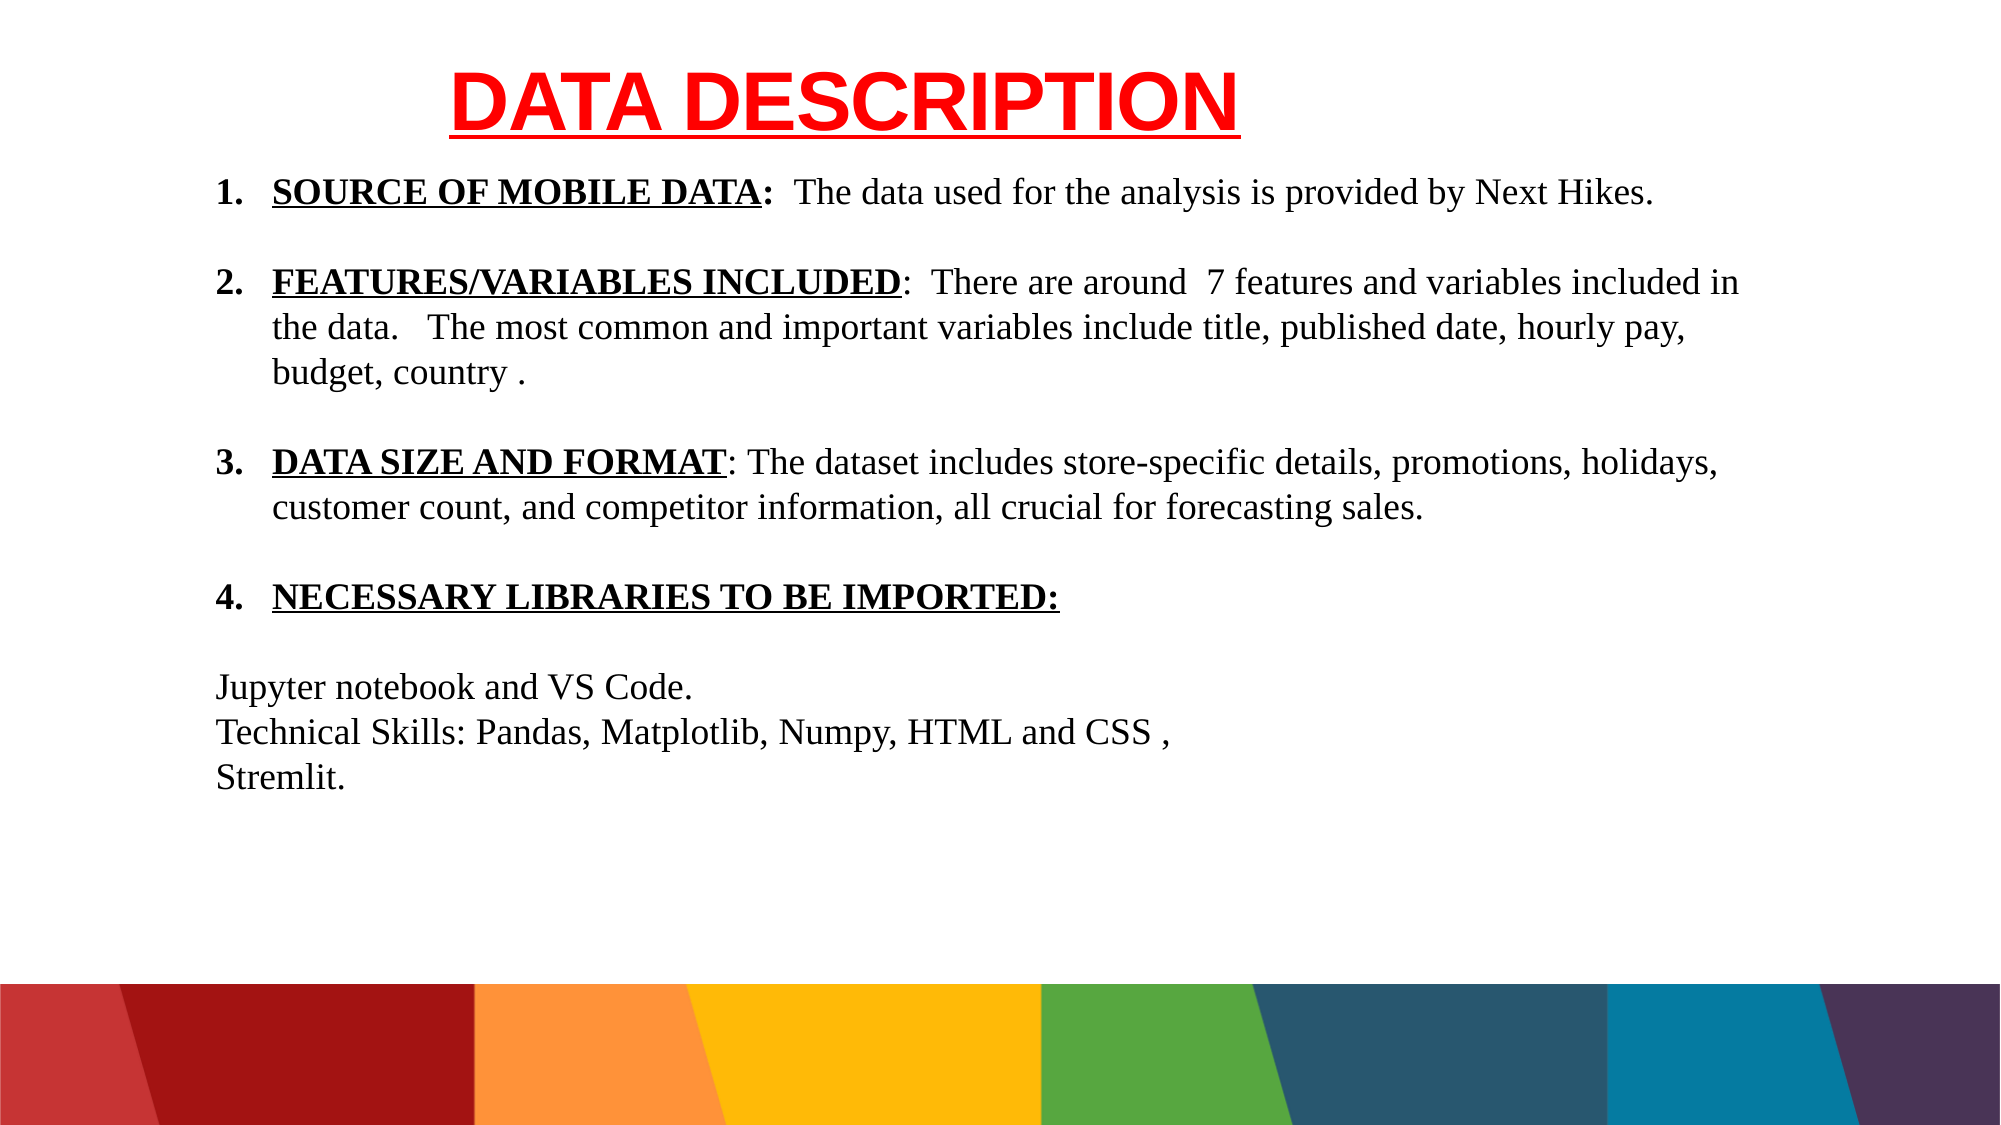

# DATA DESCRIPTION
SOURCE OF MOBILE DATA:  The data used for the analysis is provided by Next Hikes.

FEATURES/VARIABLES INCLUDED:  There are around  7 features and variables included in the data.   The most common and important variables include title, published date, hourly pay, budget, country .

DATA SIZE AND FORMAT: The dataset includes store-specific details, promotions, holidays, customer count, and competitor information, all crucial for forecasting sales.

NECESSARY LIBRARIES TO BE IMPORTED:

Jupyter notebook and VS Code.
Technical Skills: Pandas, Matplotlib, Numpy, HTML and CSS ,
Stremlit.